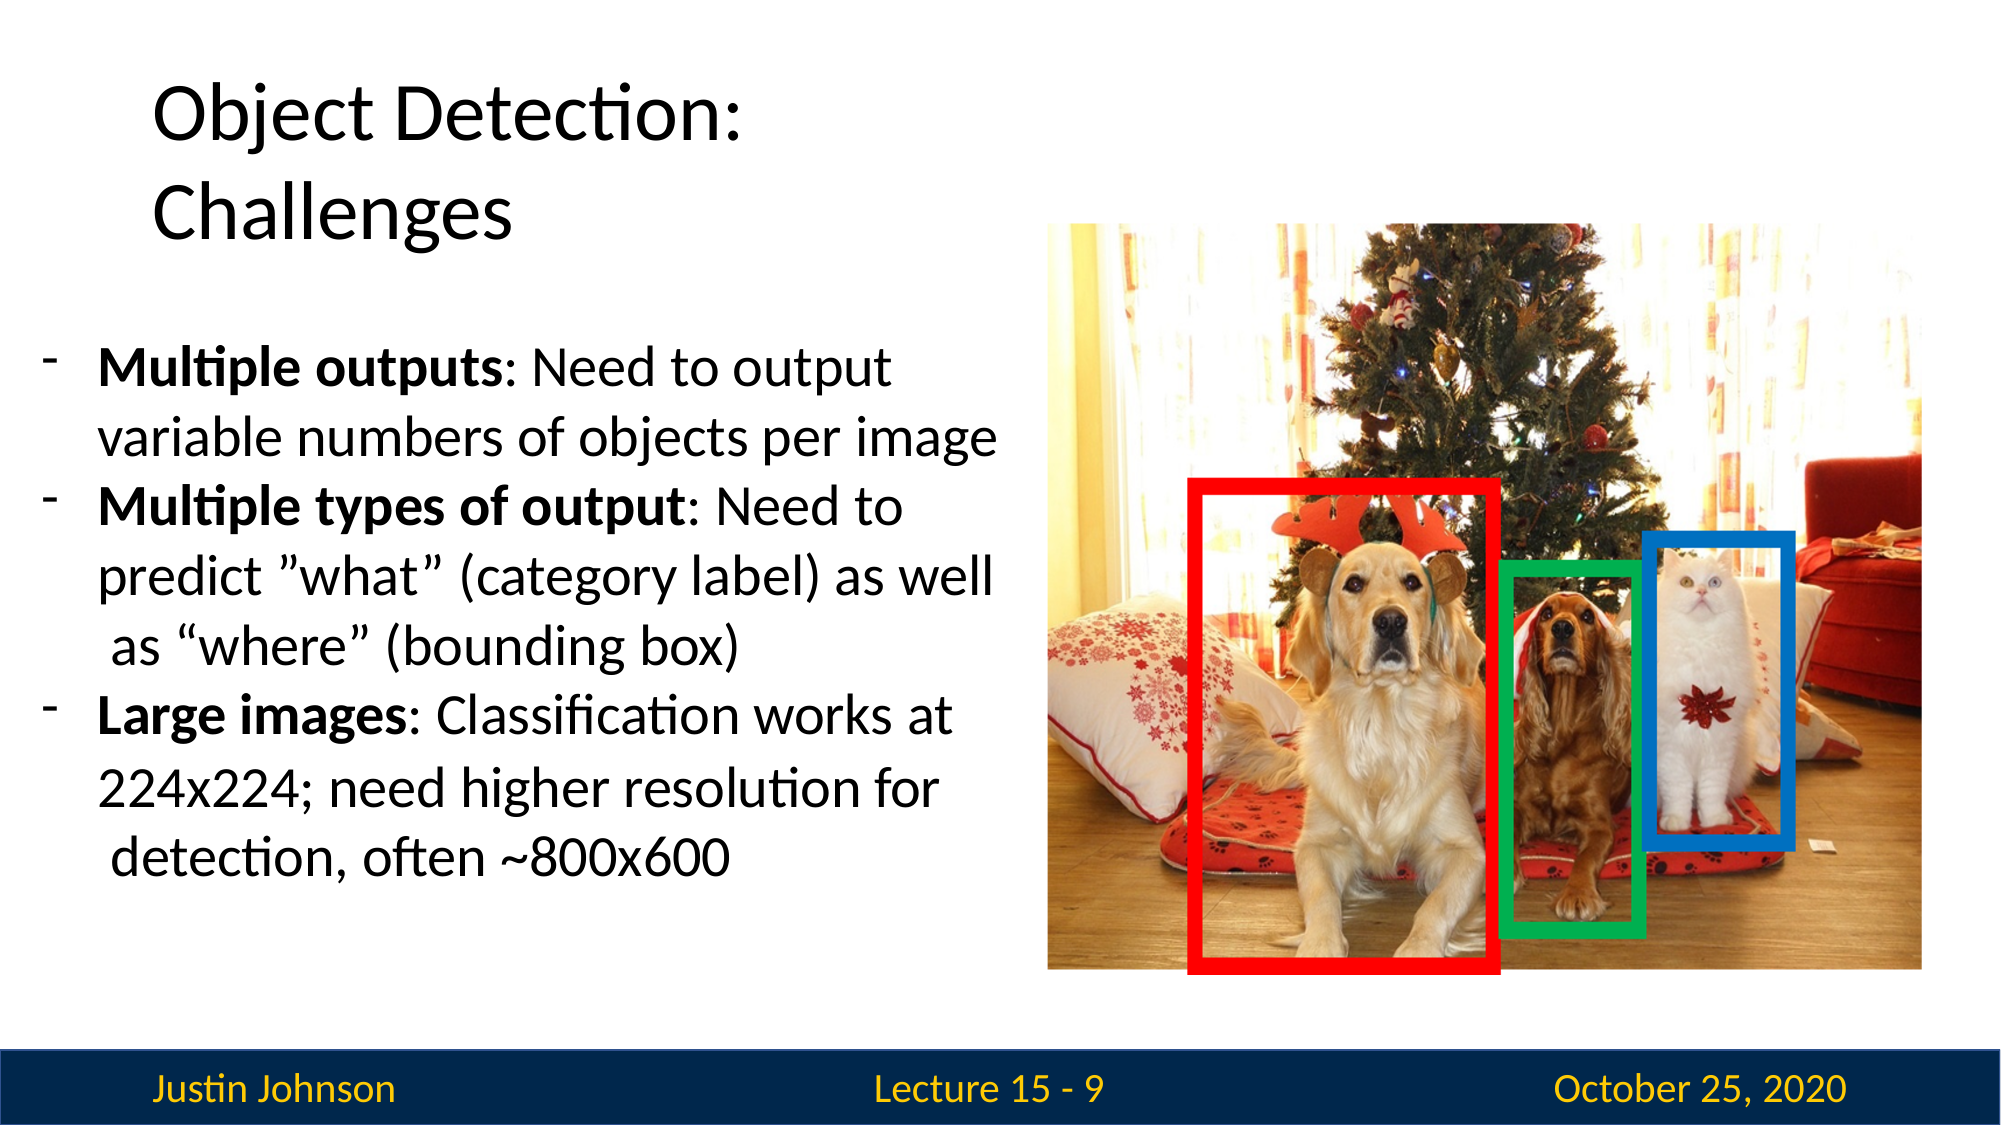

# Object Detection: Challenges

Multiple outputs: Need to output  variable numbers of objects per image
Multiple types of output: Need to
predict ”what” (category label) as well  as “where” (bounding box)
Large images: Classification works at
224x224; need higher resolution for  detection, often ~800x600
Justin Johnson
October 25, 2020
Lecture 15 - 9